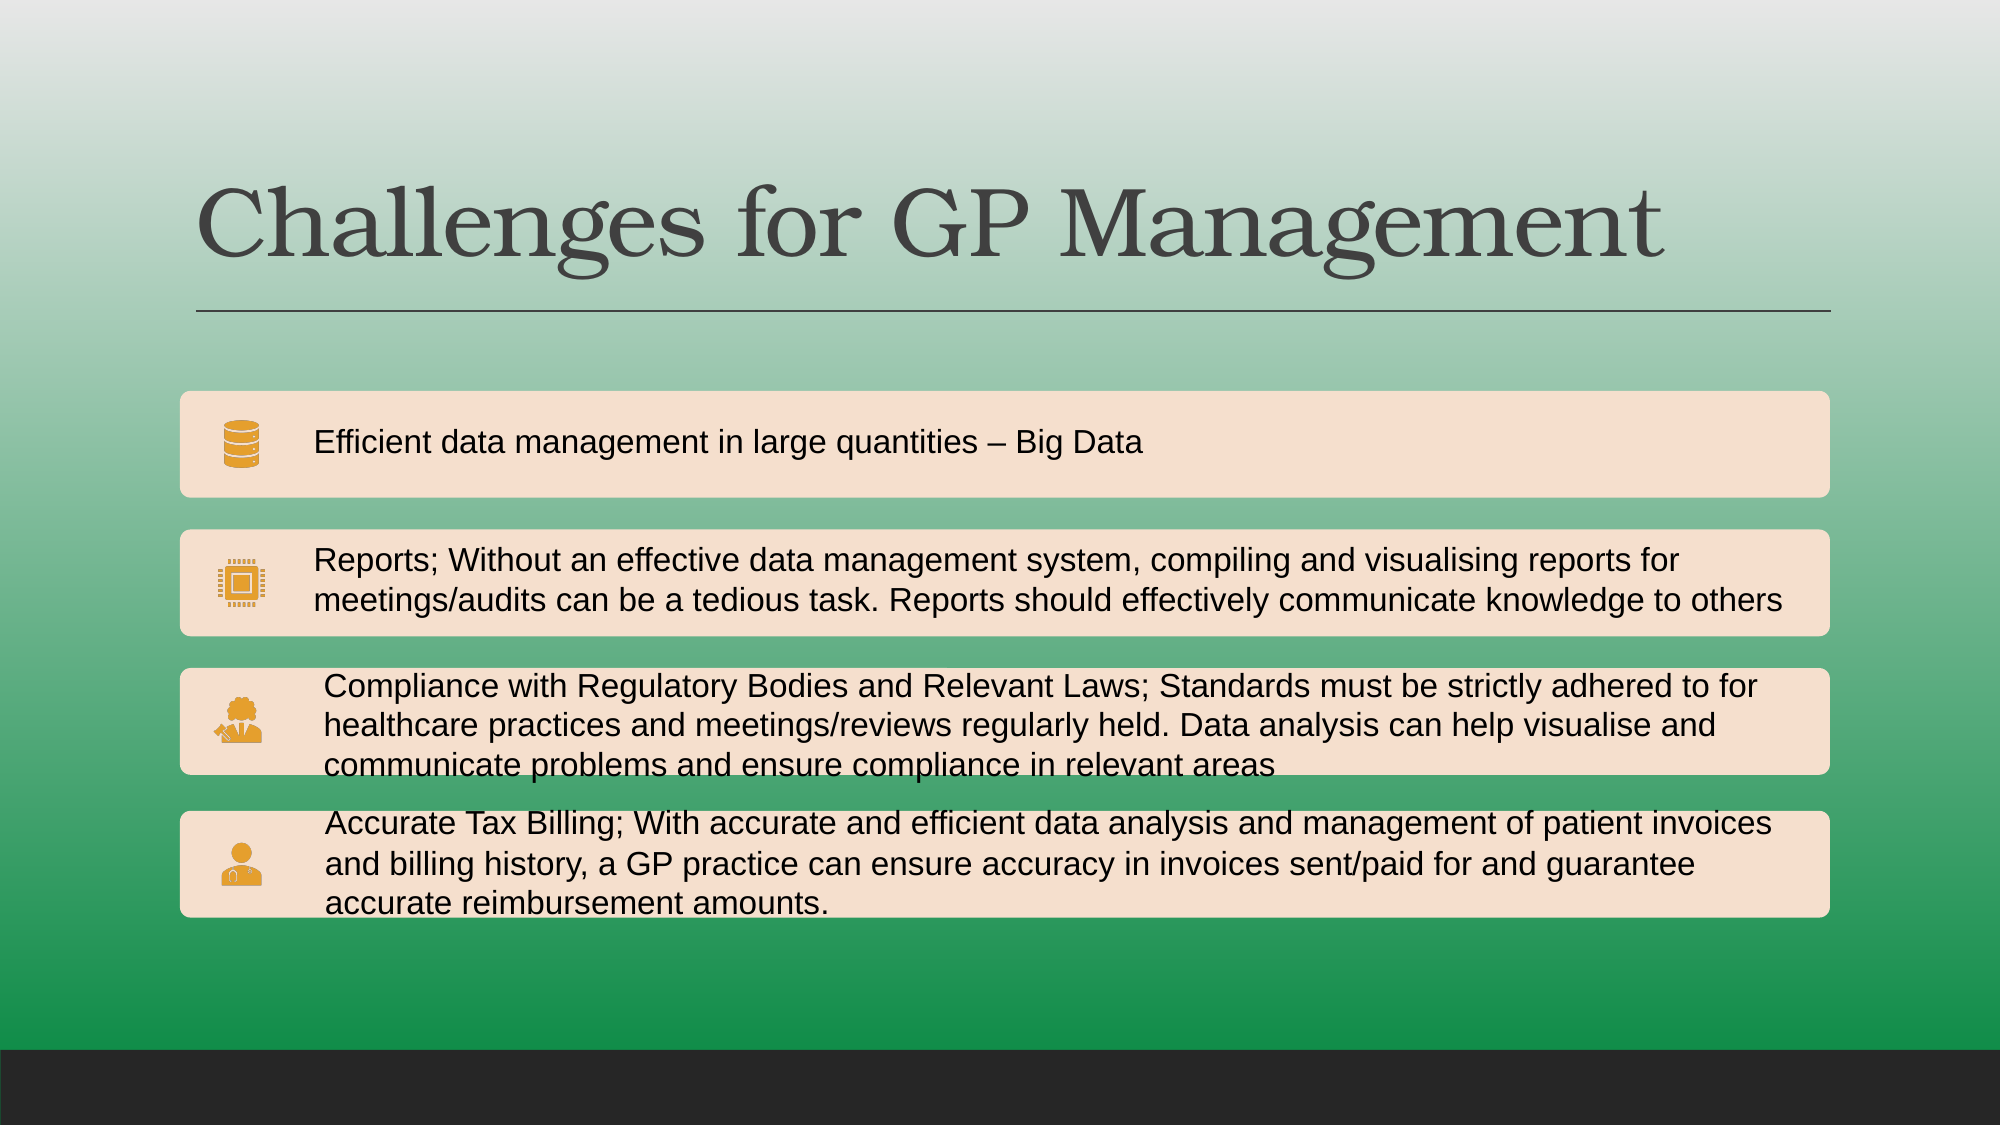

# Challenges for GP Management
Efficient data management in large quantities – Big Data
Reports; Without an effective data management system, compiling and visualising reports for meetings/audits can be a tedious task. Reports should effectively communicate knowledge to others
Compliance with Regulatory Bodies and Relevant Laws; Standards must be strictly adhered to for healthcare practices and meetings/reviews regularly held. Data analysis can help visualise and communicate problems and ensure compliance in relevant areas
Accurate Tax Billing; With accurate and efficient data analysis and management of patient invoices and billing history, a GP practice can ensure accuracy in invoices sent/paid for and guarantee accurate reimbursement amounts.